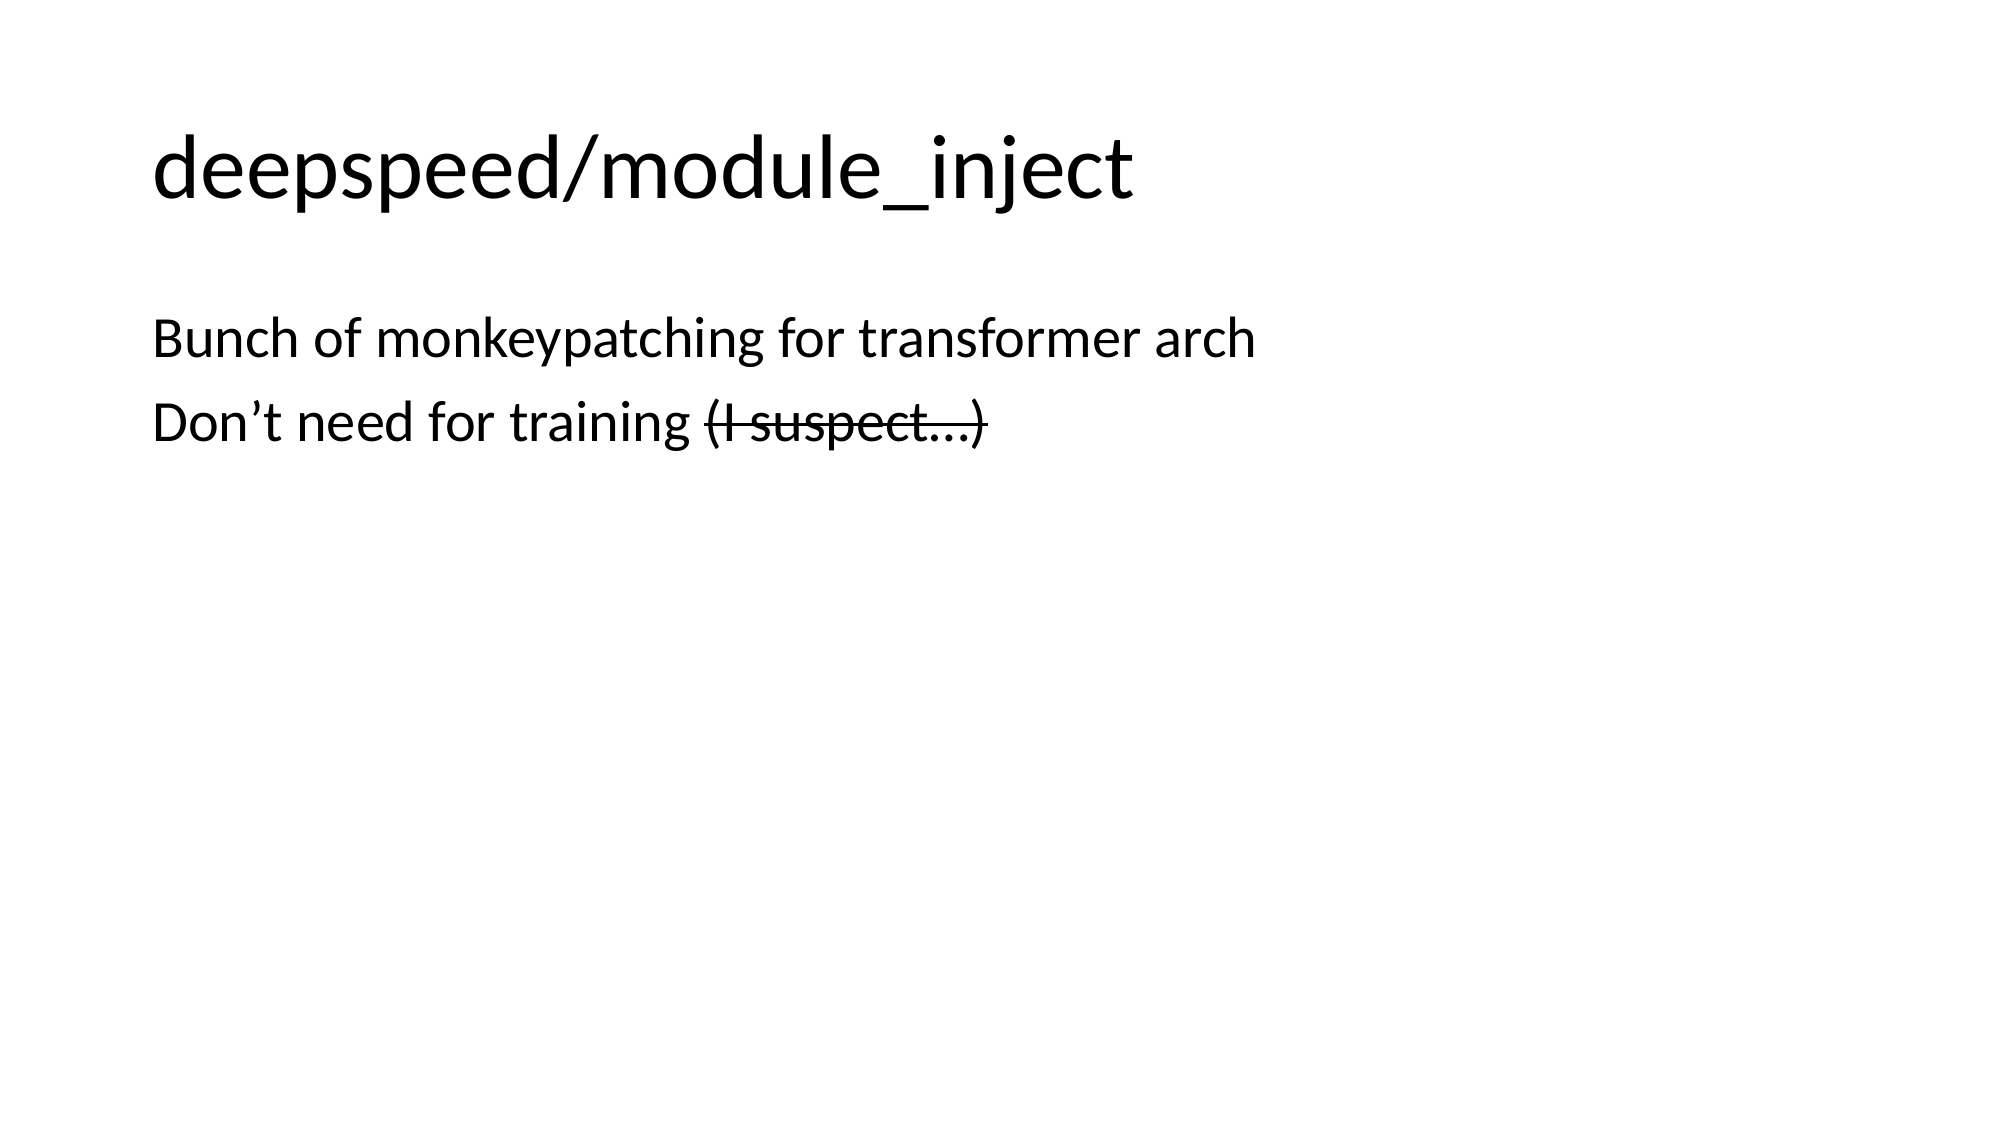

# deepspeed/module_inject
Bunch of monkeypatching for transformer arch
Don’t need for training (I suspect…)